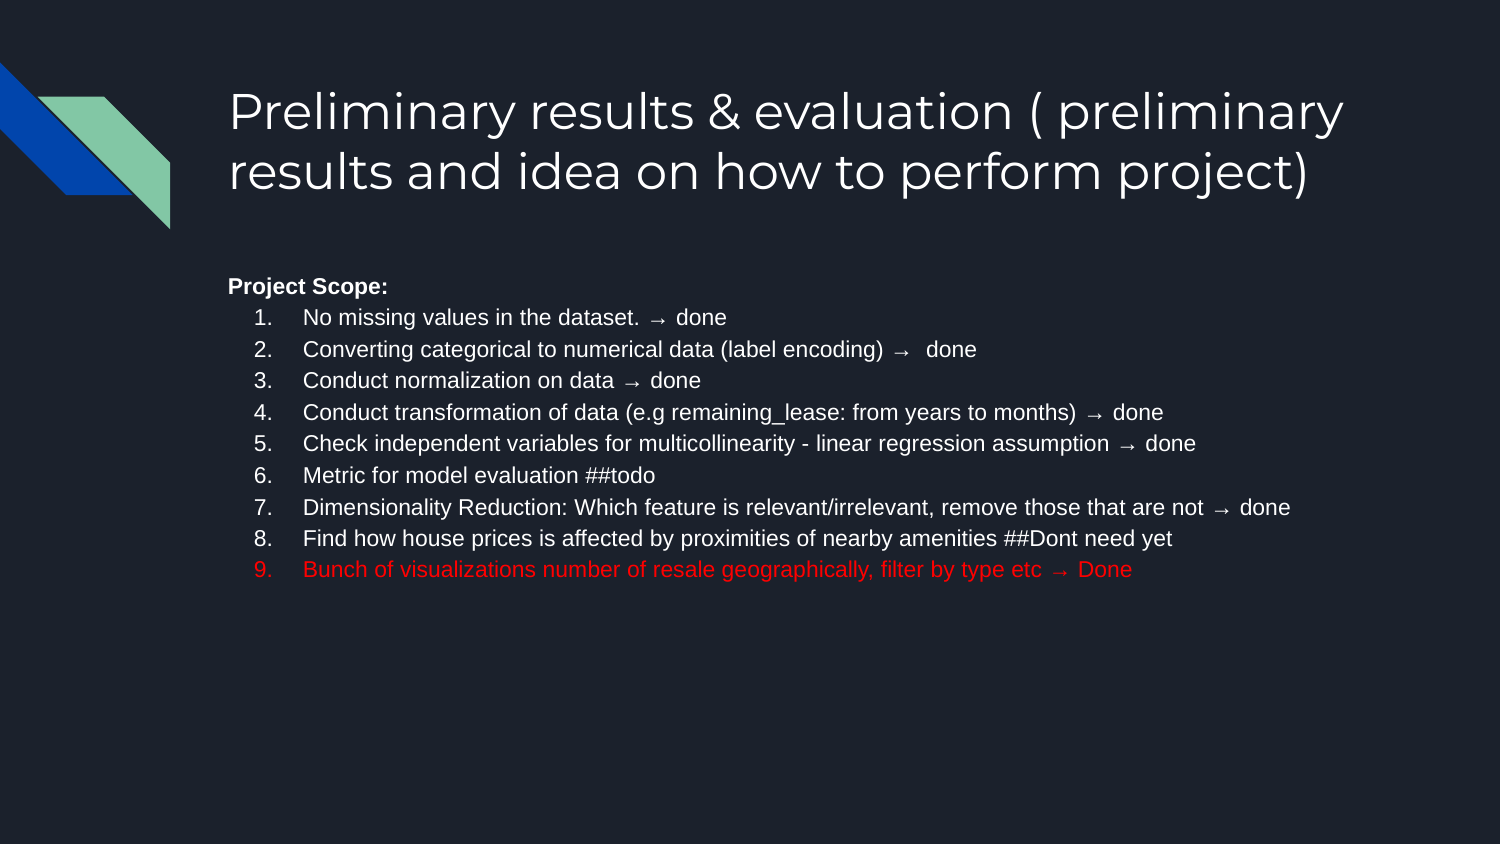

# Preliminary results & evaluation ( preliminary results and idea on how to perform project)

Project Scope:
No missing values in the dataset. → done
Converting categorical to numerical data (label encoding) →  done
Conduct normalization on data → done
Conduct transformation of data (e.g remaining_lease: from years to months) → done
Check independent variables for multicollinearity - linear regression assumption → done
Metric for model evaluation ##todo
Dimensionality Reduction: Which feature is relevant/irrelevant, remove those that are not → done
Find how house prices is affected by proximities of nearby amenities ##Dont need yet
Bunch of visualizations number of resale geographically, filter by type etc → Done